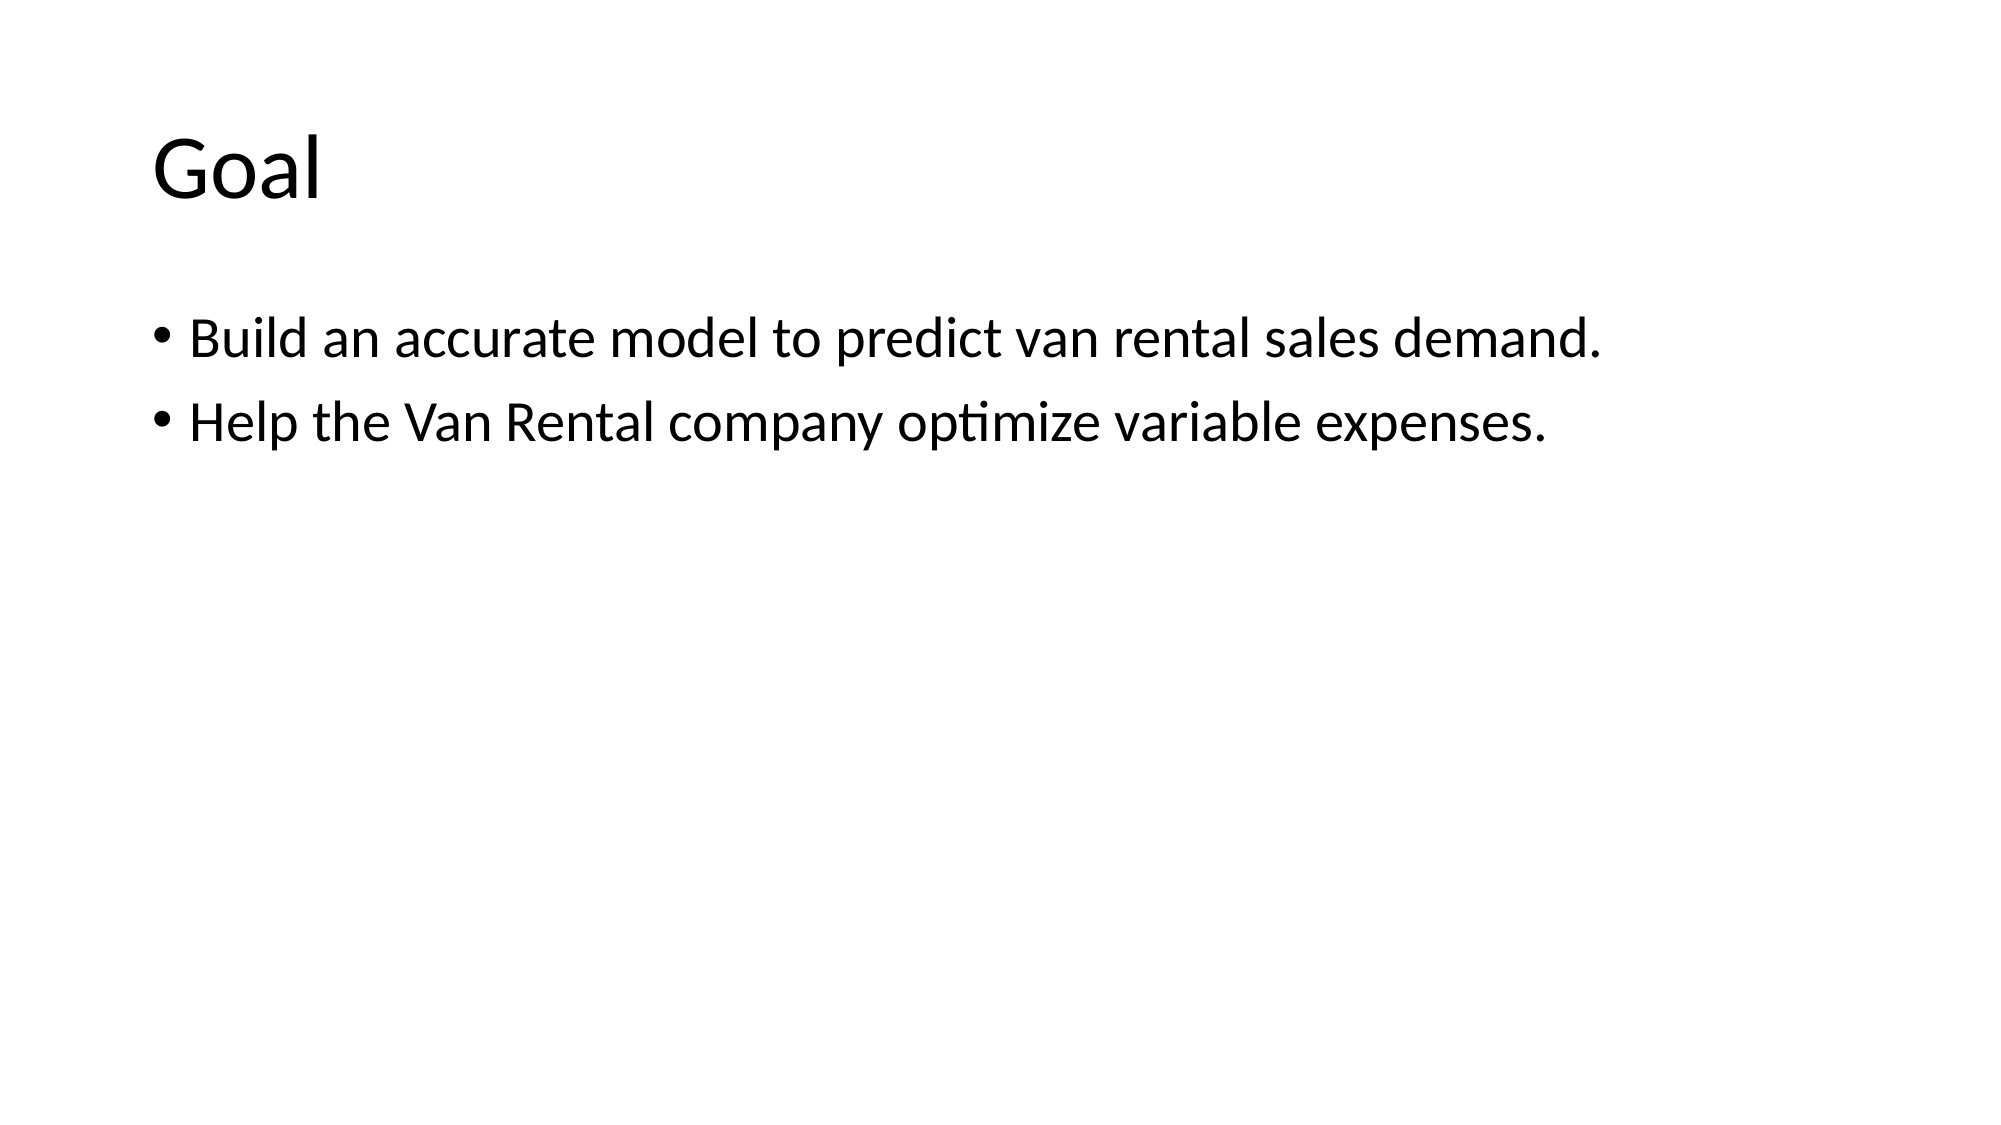

# Goal
Build an accurate model to predict van rental sales demand.
Help the Van Rental company optimize variable expenses.